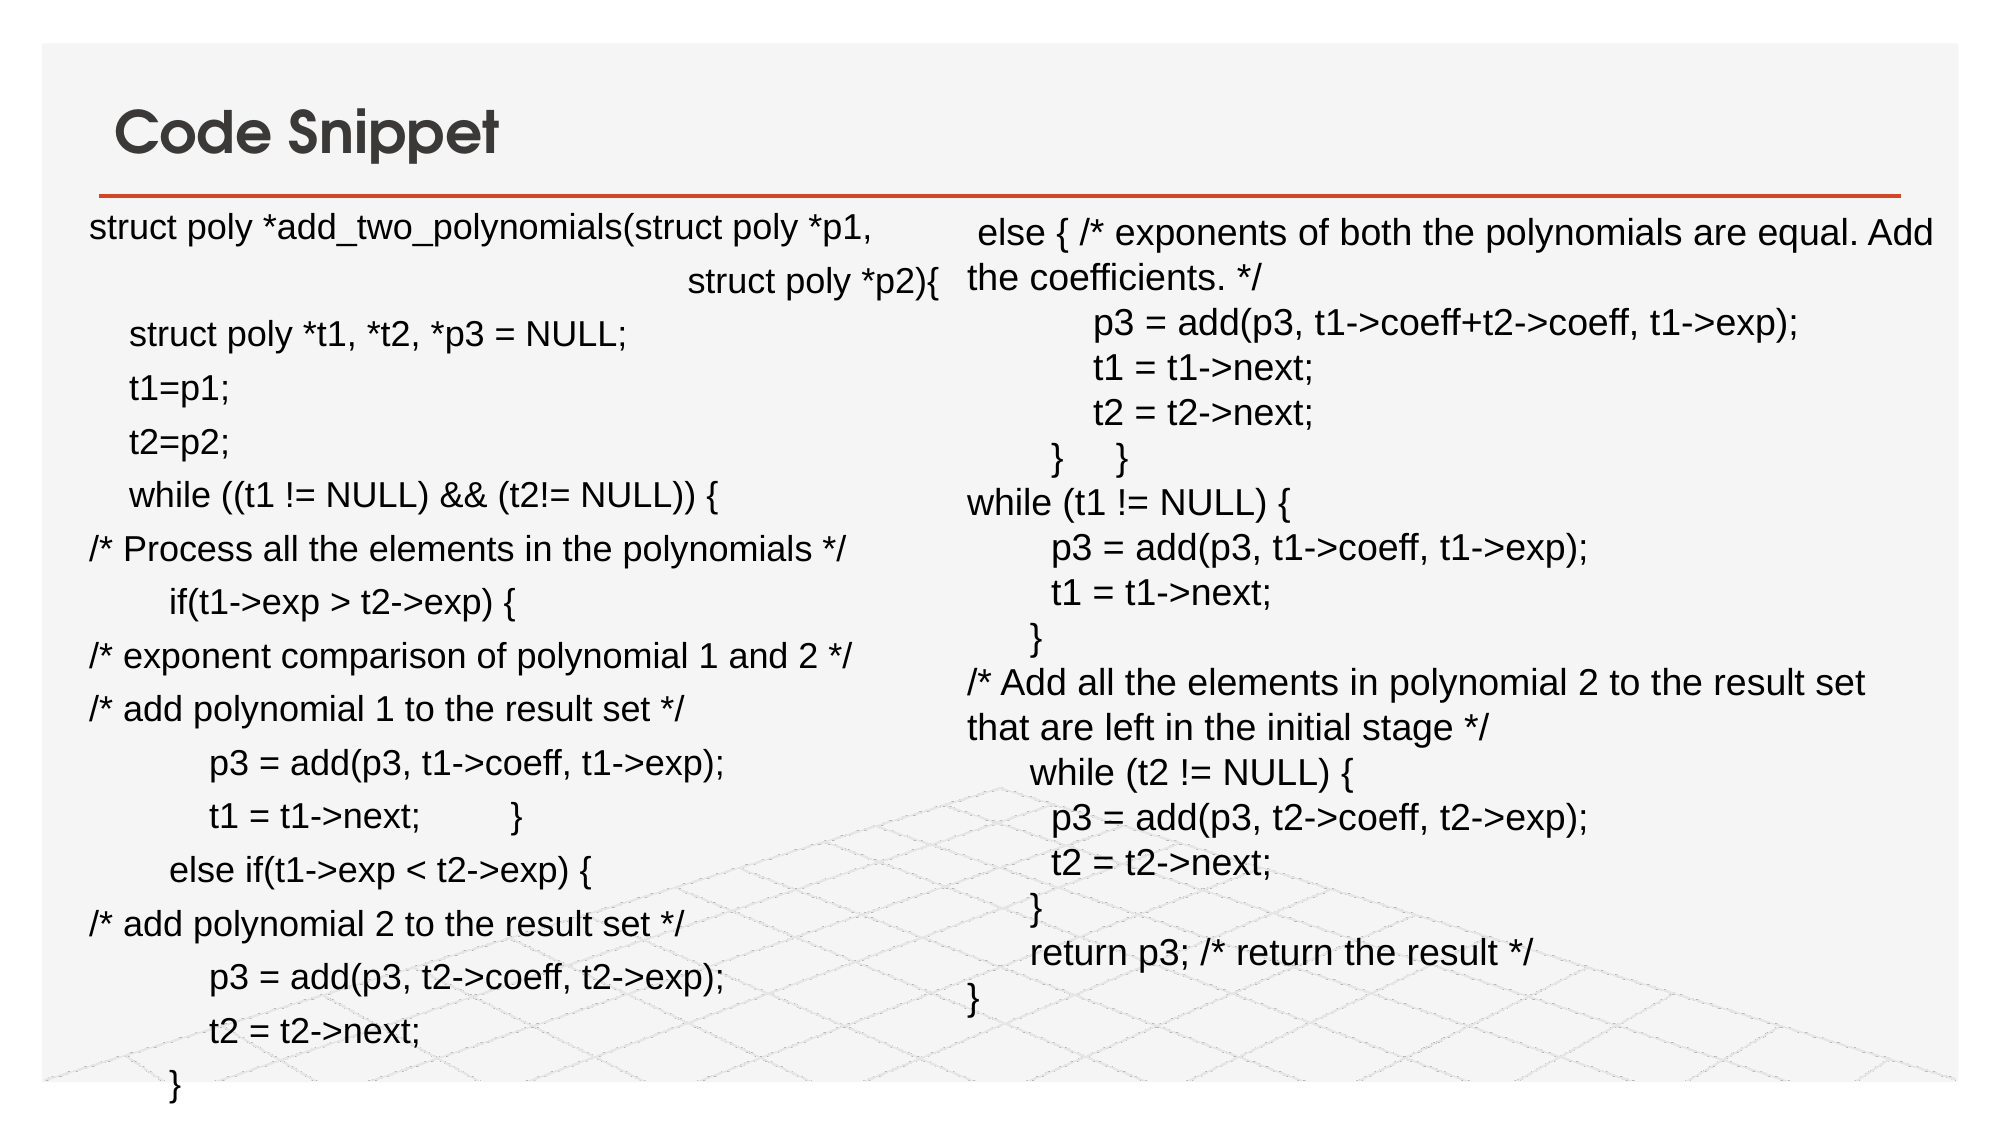

# Code Snippet
struct poly *add_two_polynomials(struct poly *p1,
struct poly *p2){
    struct poly *t1, *t2, *p3 = NULL;
    t1=p1;
    t2=p2;
    while ((t1 != NULL) && (t2!= NULL)) {
/* Process all the elements in the polynomials */
        if(t1->exp > t2->exp) {
/* exponent comparison of polynomial 1 and 2 */
/* add polynomial 1 to the result set */
            p3 = add(p3, t1->coeff, t1->exp);
            t1 = t1->next;         }
        else if(t1->exp < t2->exp) {
/* add polynomial 2 to the result set */
            p3 = add(p3, t2->coeff, t2->exp);
            t2 = t2->next;
        }
 else { /* exponents of both the polynomials are equal. Add the coefficients. */
            p3 = add(p3, t1->coeff+t2->coeff, t1->exp);
            t1 = t1->next;
            t2 = t2->next;
        }     }
while (t1 != NULL) {
        p3 = add(p3, t1->coeff, t1->exp);
        t1 = t1->next;
      }
/* Add all the elements in polynomial 2 to the result set that are left in the initial stage */
      while (t2 != NULL) {
        p3 = add(p3, t2->coeff, t2->exp);
        t2 = t2->next;
      }
      return p3; /* return the result */
}